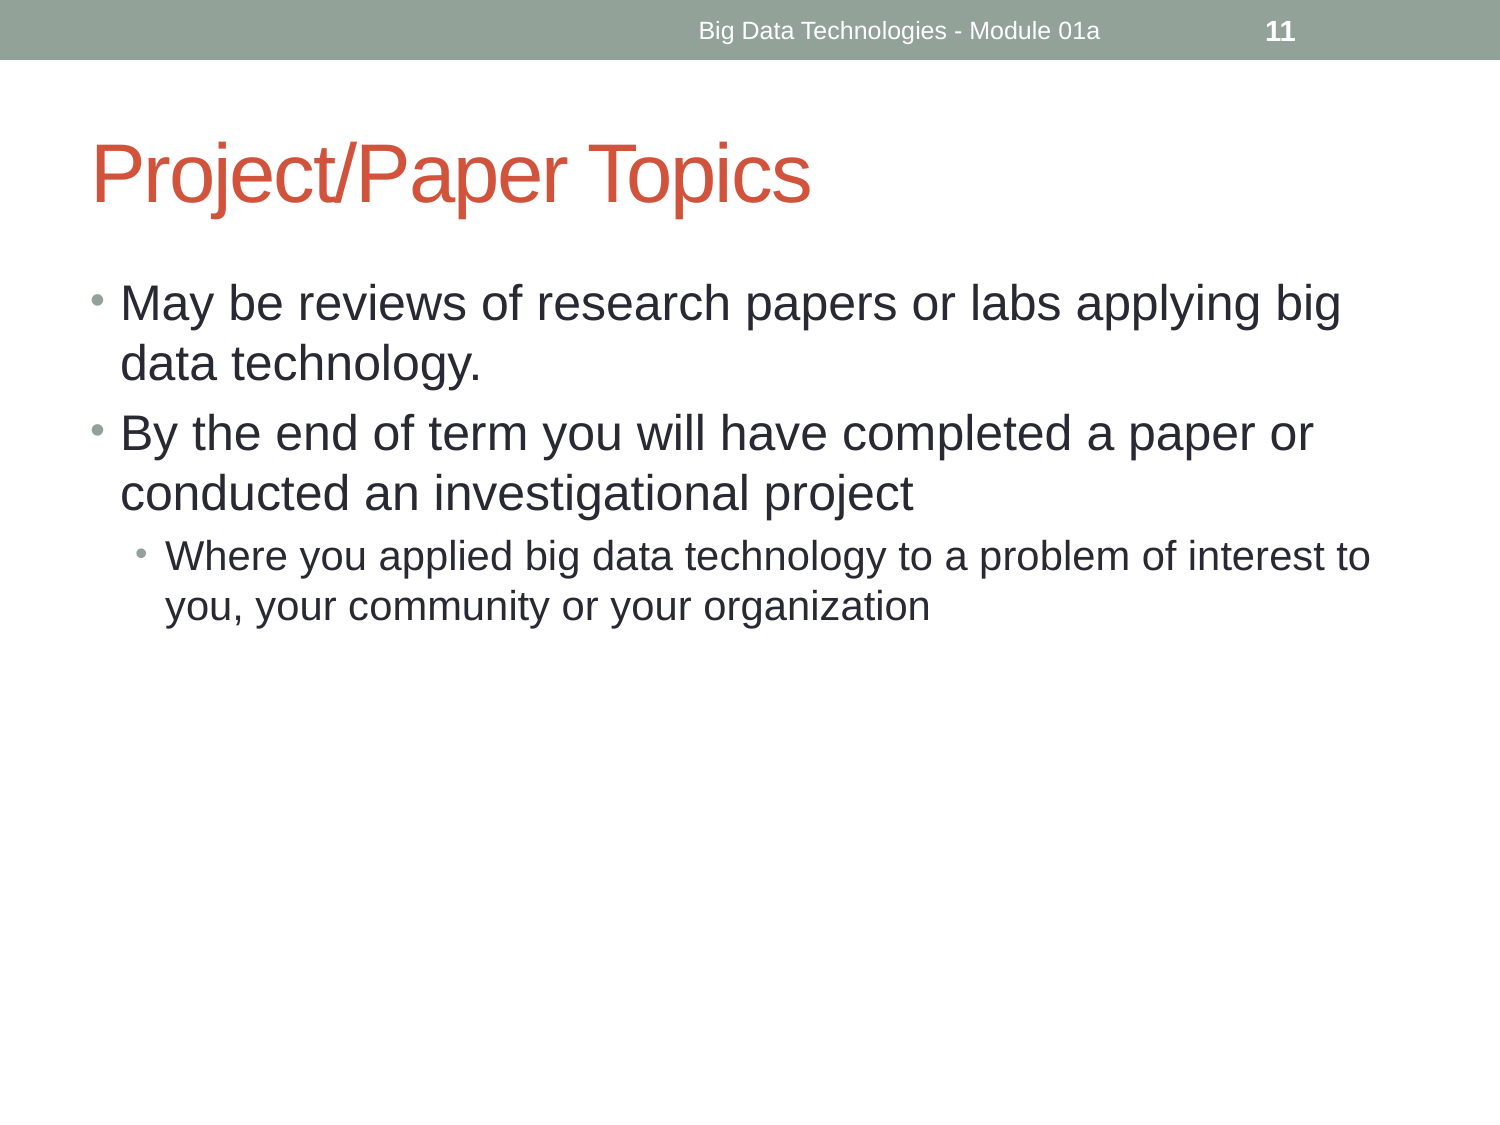

Big Data Technologies - Module 01a
11
# Project/Paper Topics
May be reviews of research papers or labs applying big data technology.
By the end of term you will have completed a paper or conducted an investigational project
Where you applied big data technology to a problem of interest to you, your community or your organization